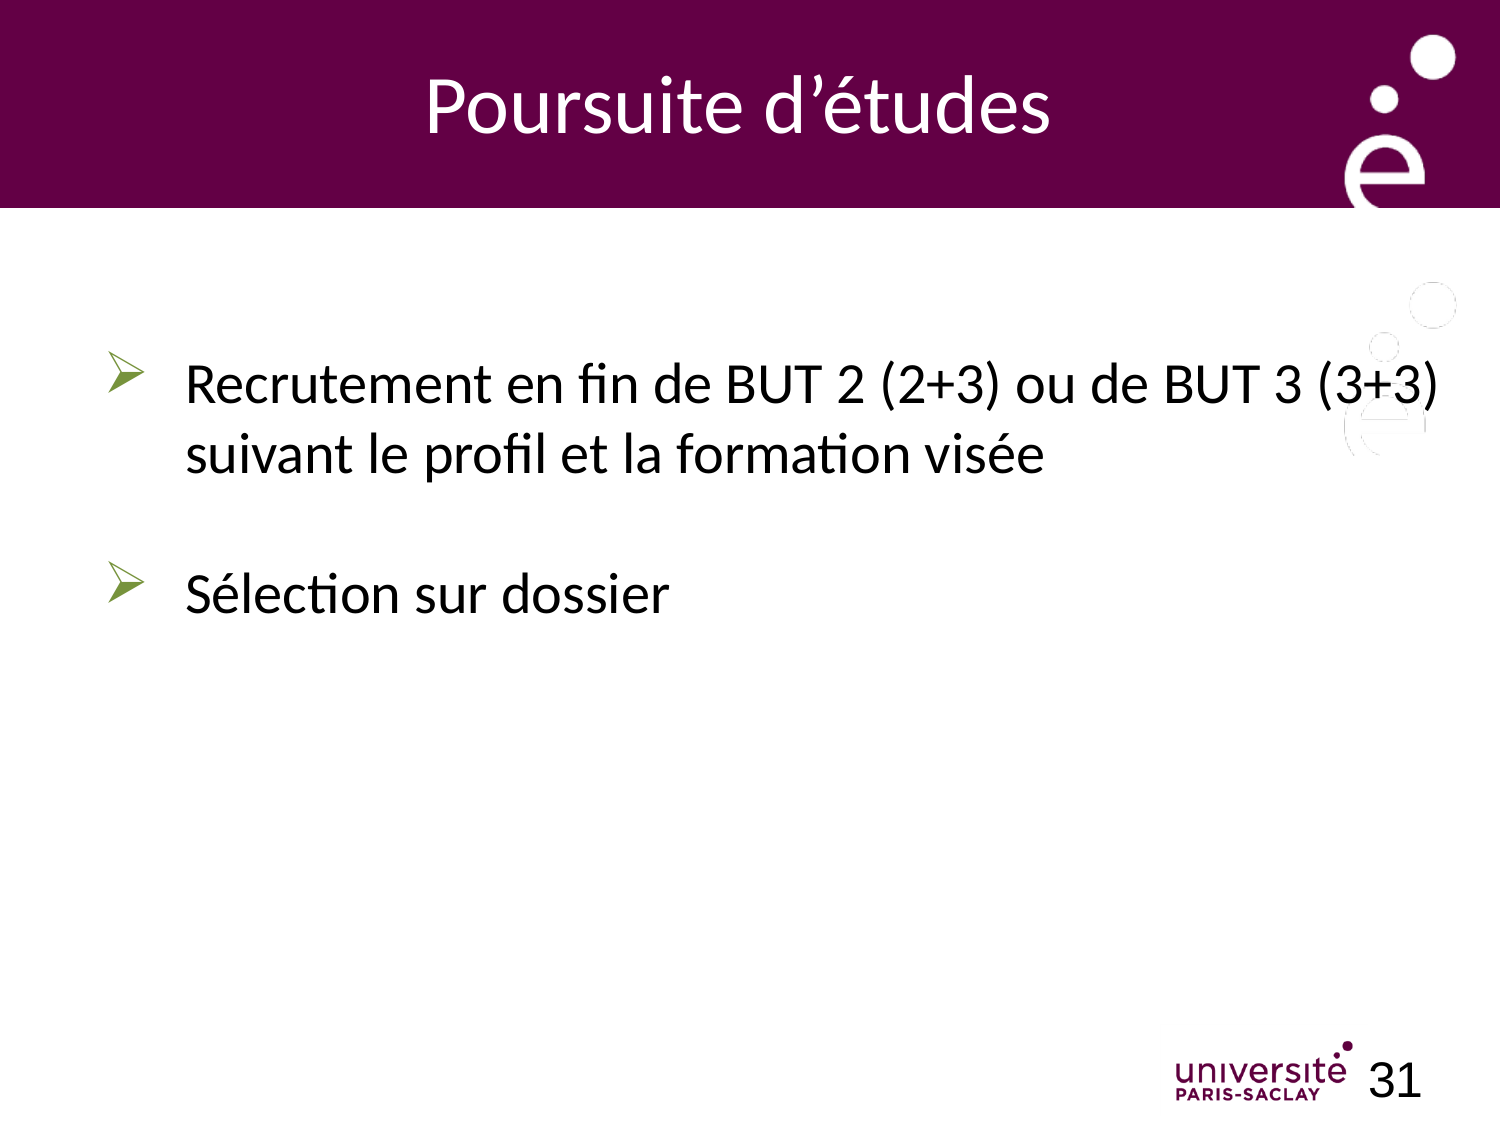

Poursuite d’études

Recrutement en fin de BUT 2 (2+3) ou de BUT 3 (3+3) suivant le profil et la formation visée

Sélection sur dossier
31
31